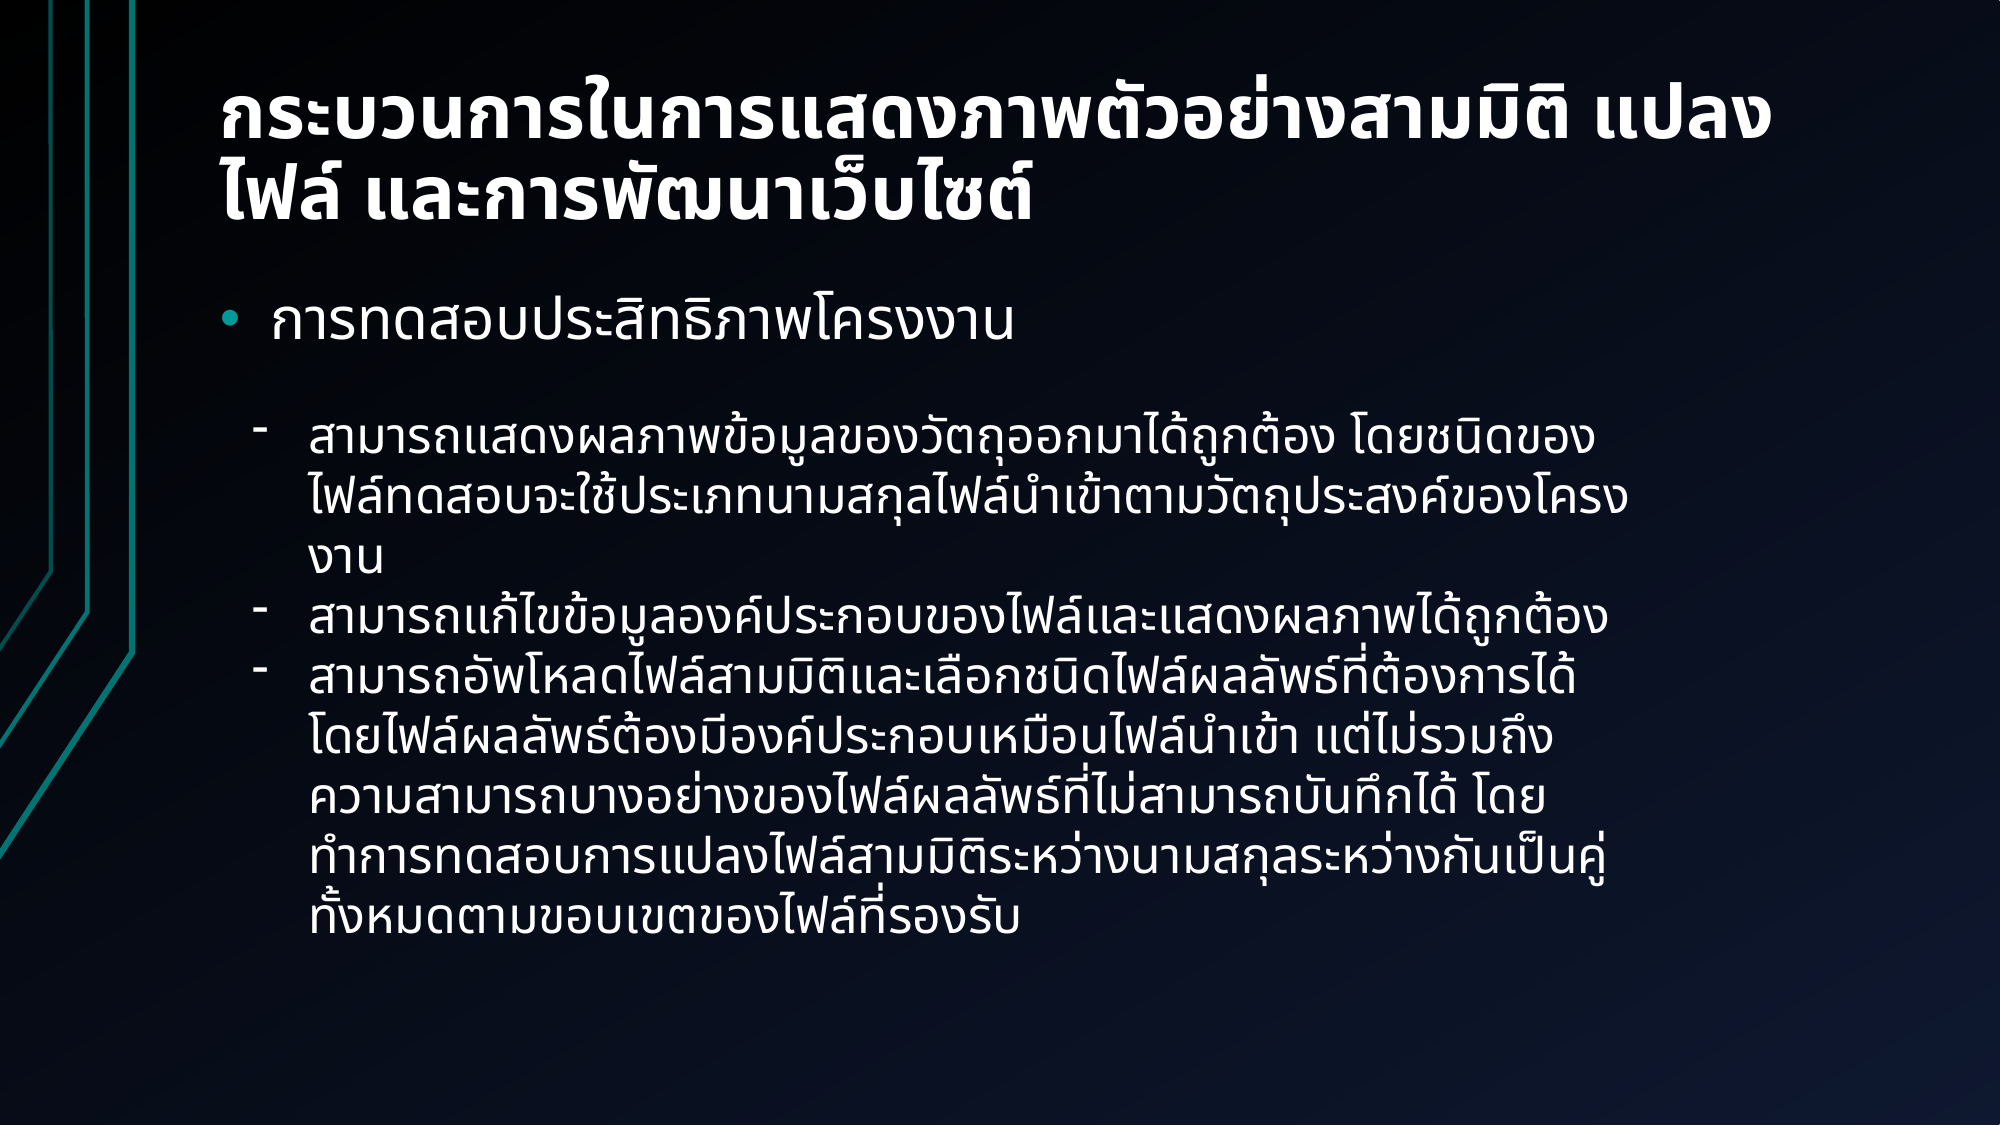

# กระบวนการในการแสดงภาพตัวอย่างสามมิติ แปลงไฟล์ และการพัฒนาเว็บไซต์
การทดสอบประสิทธิภาพโครงงาน
สามารถแสดงผลภาพข้อมูลของวัตถุออกมาได้ถูกต้อง โดยชนิดของไฟล์ทดสอบจะใช้ประเภทนามสกุลไฟล์นำเข้าตามวัตถุประสงค์ของโครงงาน
สามารถแก้ไขข้อมูลองค์ประกอบของไฟล์และแสดงผลภาพได้ถูกต้อง
สามารถอัพโหลดไฟล์สามมิติและเลือกชนิดไฟล์ผลลัพธ์ที่ต้องการได้ โดยไฟล์ผลลัพธ์ต้องมีองค์ประกอบเหมือนไฟล์นำเข้า แต่ไม่รวมถึงความสามารถบางอย่างของไฟล์ผลลัพธ์ที่ไม่สามารถบันทึกได้ โดยทำการทดสอบการแปลงไฟล์สามมิติระหว่างนามสกุลระหว่างกันเป็นคู่ทั้งหมดตามขอบเขตของไฟล์ที่รองรับ